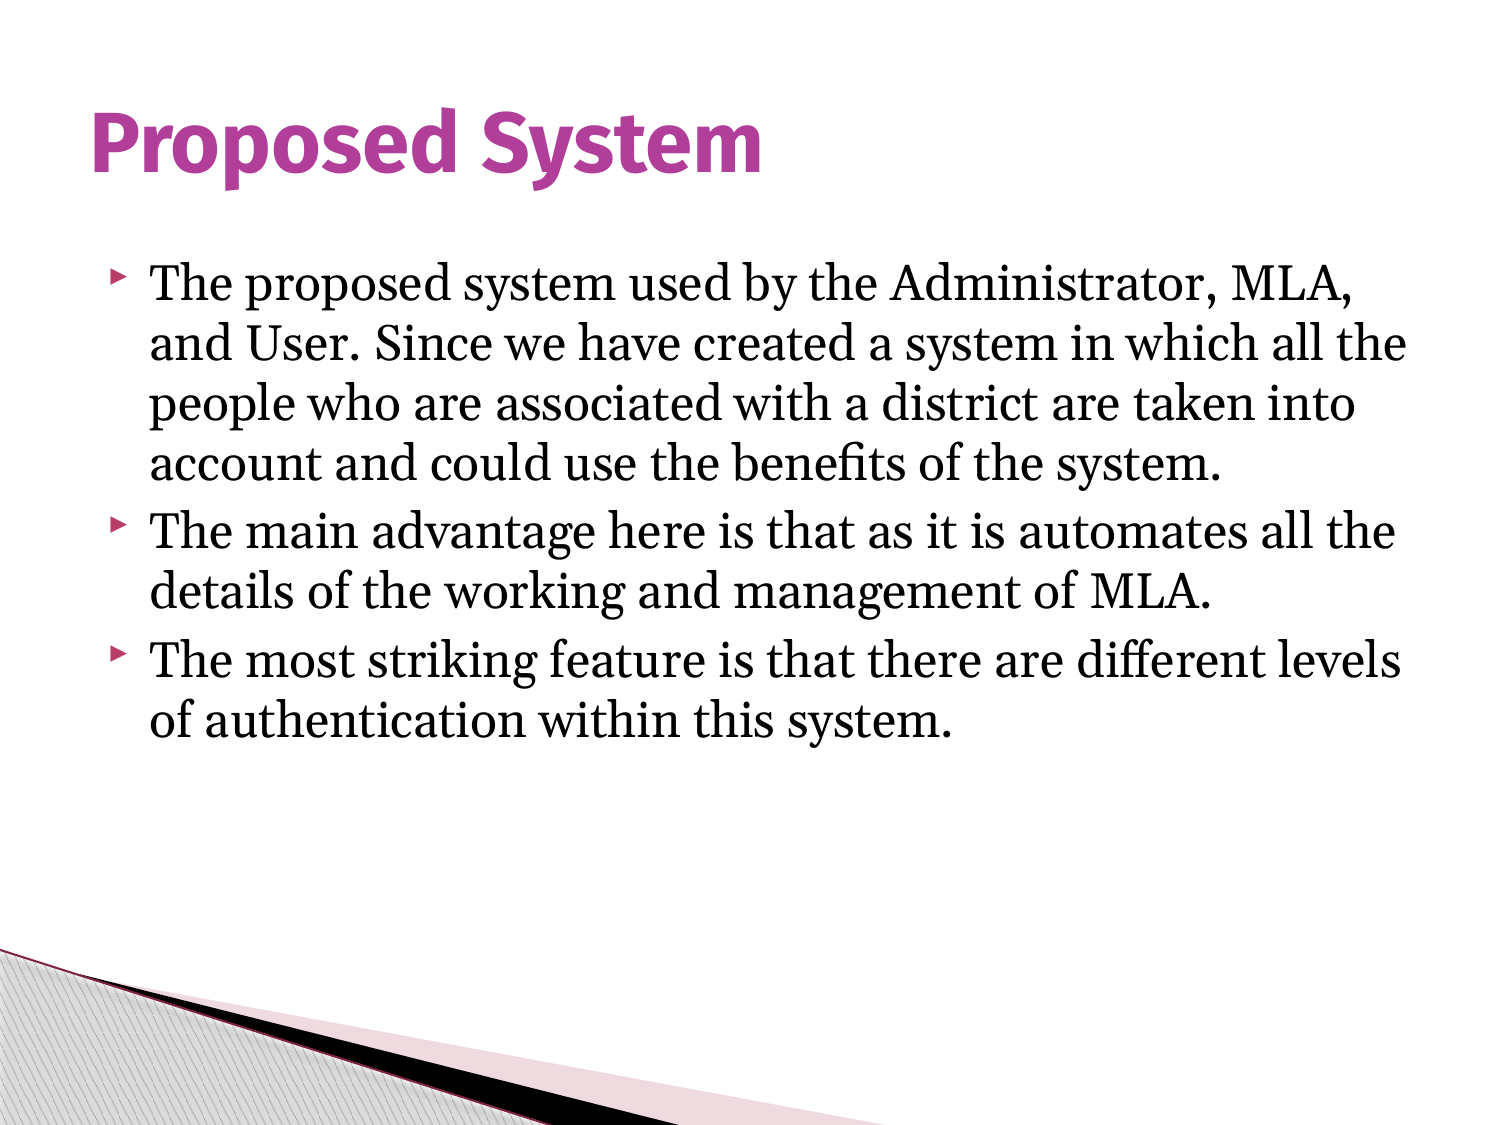

# Proposed System
The proposed system used by the Administrator, MLA, and User. Since we have created a system in which all the people who are associated with a district are taken into account and could use the benefits of the system.
The main advantage here is that as it is automates all the details of the working and management of MLA.
The most striking feature is that there are different levels of authentication within this system.